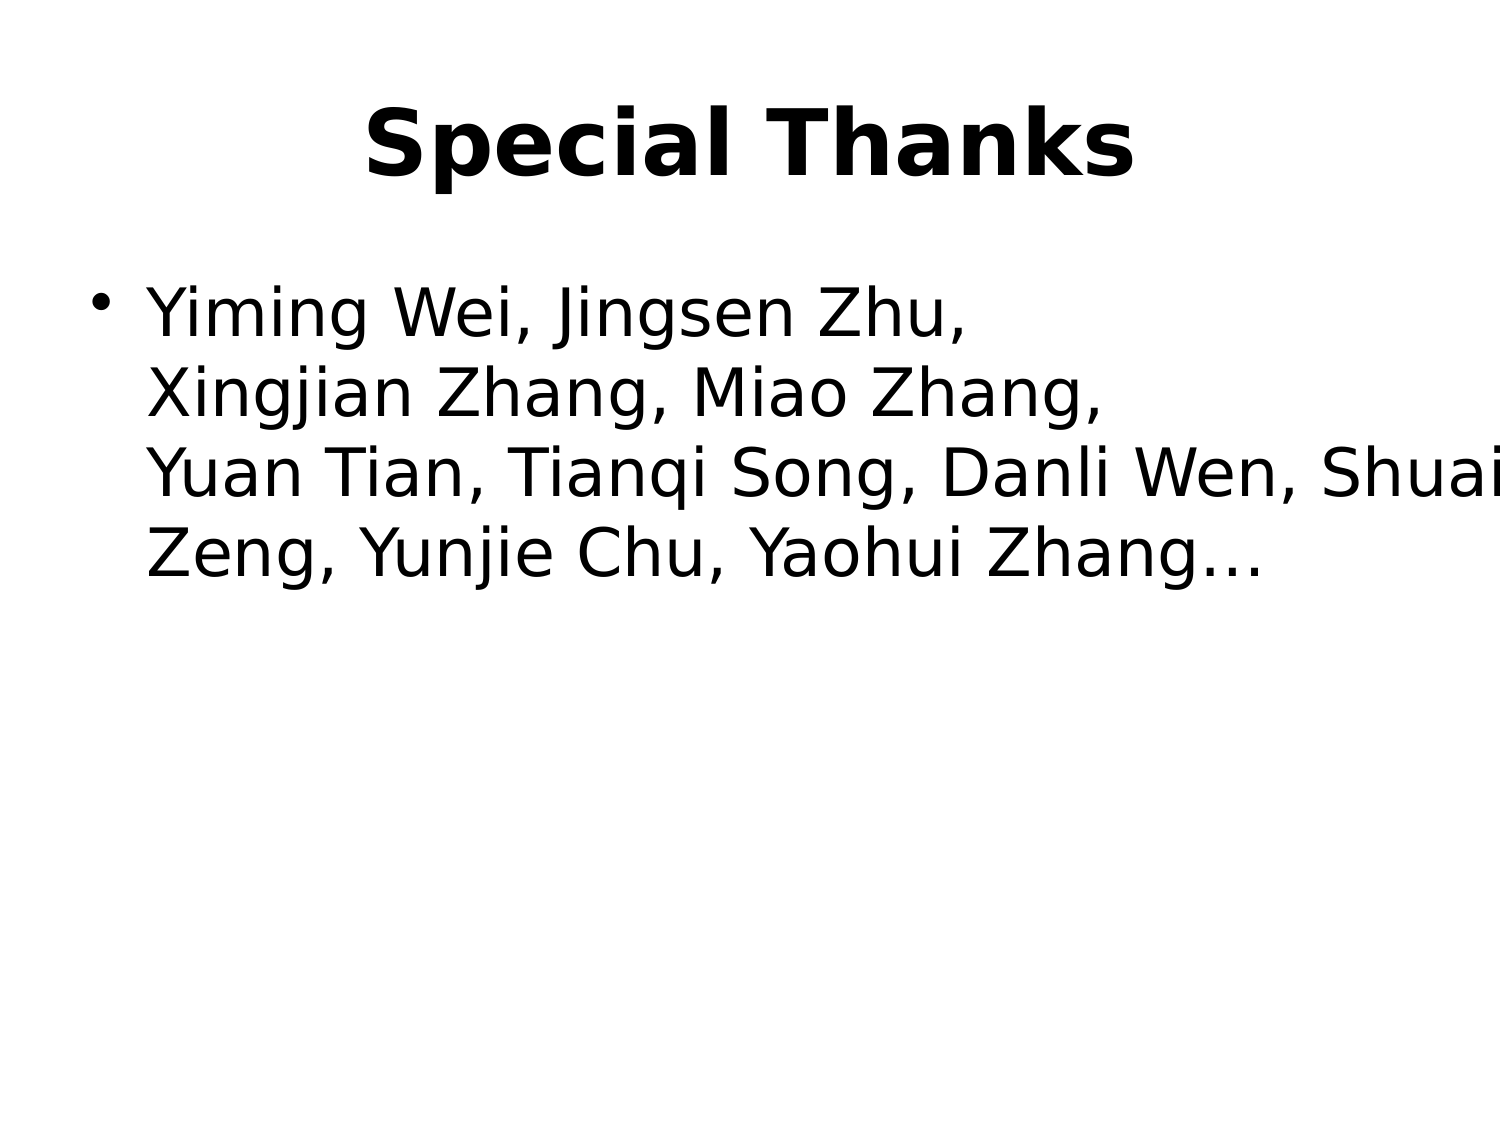

# Special Thanks
Yiming Wei, Jingsen Zhu,               Xingjian Zhang, Miao Zhang,               Yuan Tian, Tianqi Song, Danli Wen, Shuai Zeng, Yunjie Chu, Yaohui Zhang…